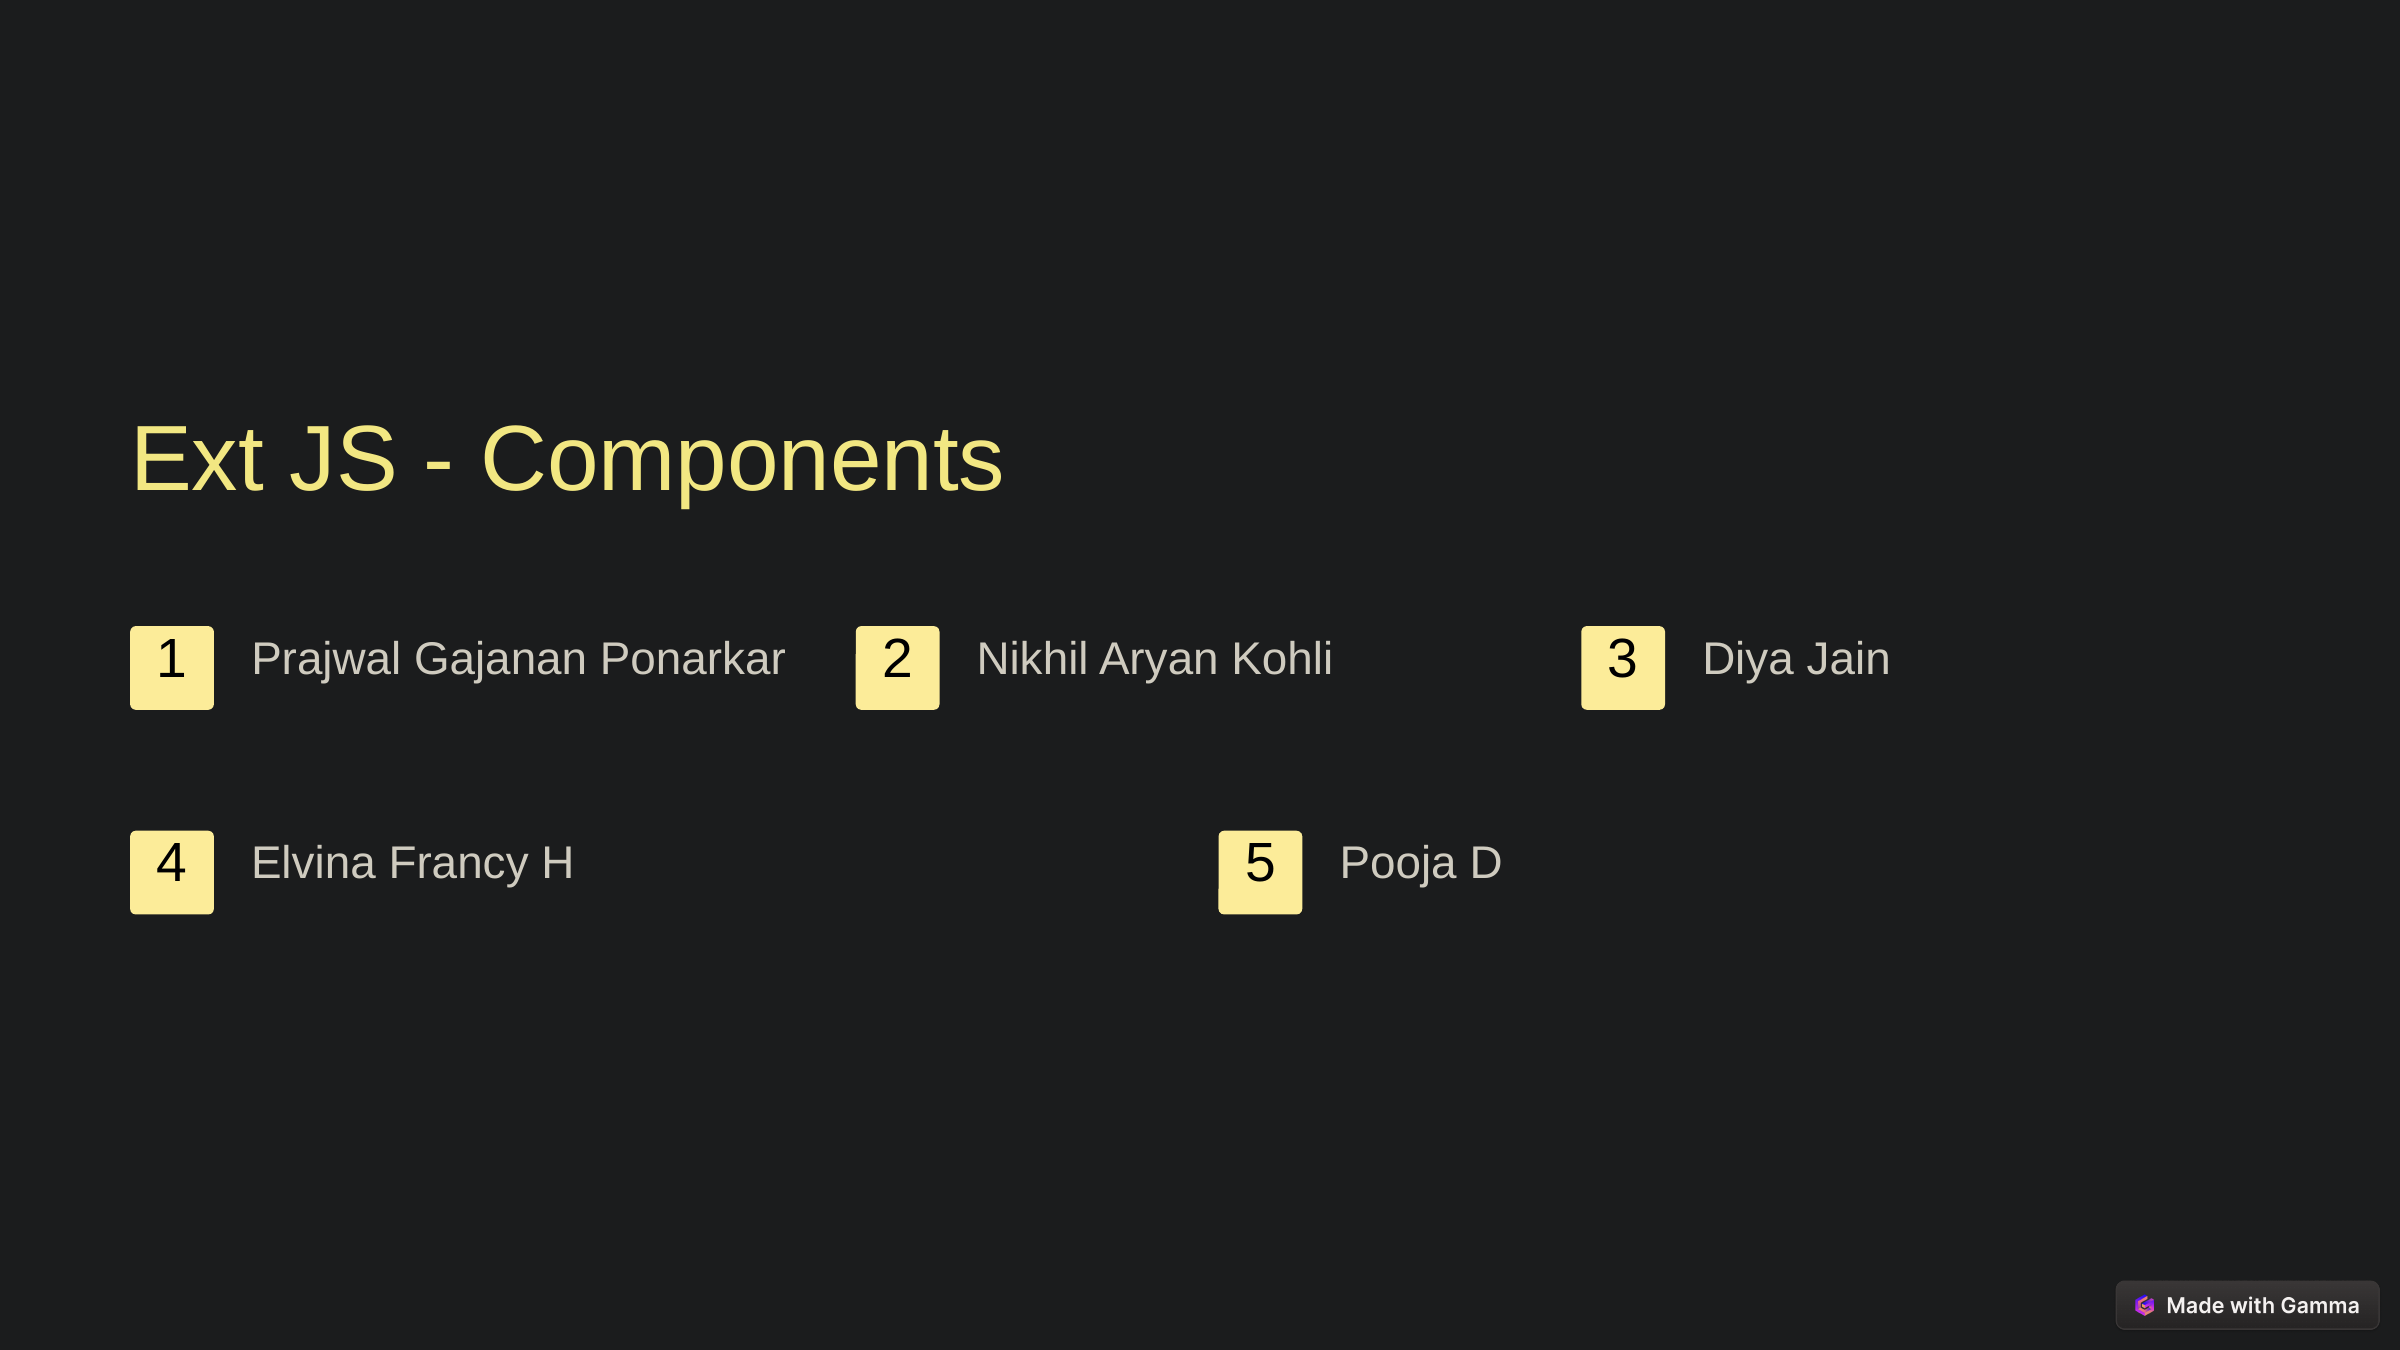

Ext JS - Components

Prajwal Gajanan Ponarkar

Nikhil Aryan Kohli

Diya Jain
1
2
3

Elvina Francy H

Pooja D
4
5